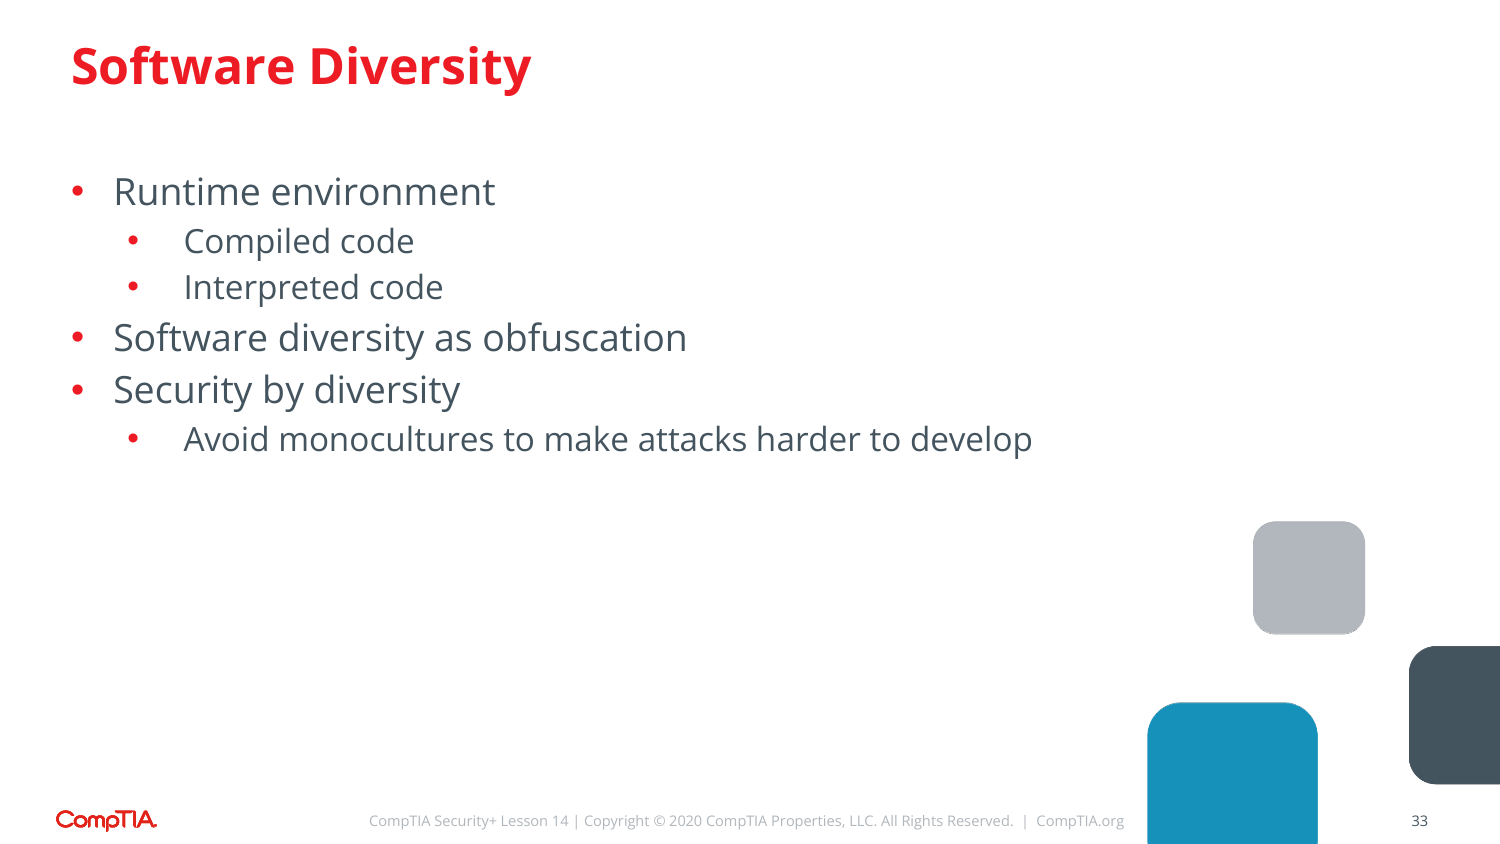

# Software Diversity
Runtime environment
Compiled code
Interpreted code
Software diversity as obfuscation
Security by diversity
Avoid monocultures to make attacks harder to develop

CompTIA Security+ Lesson 14 | Copyright © 2020 CompTIA Properties, LLC. All Rights Reserved.  |  CompTIA.org
33